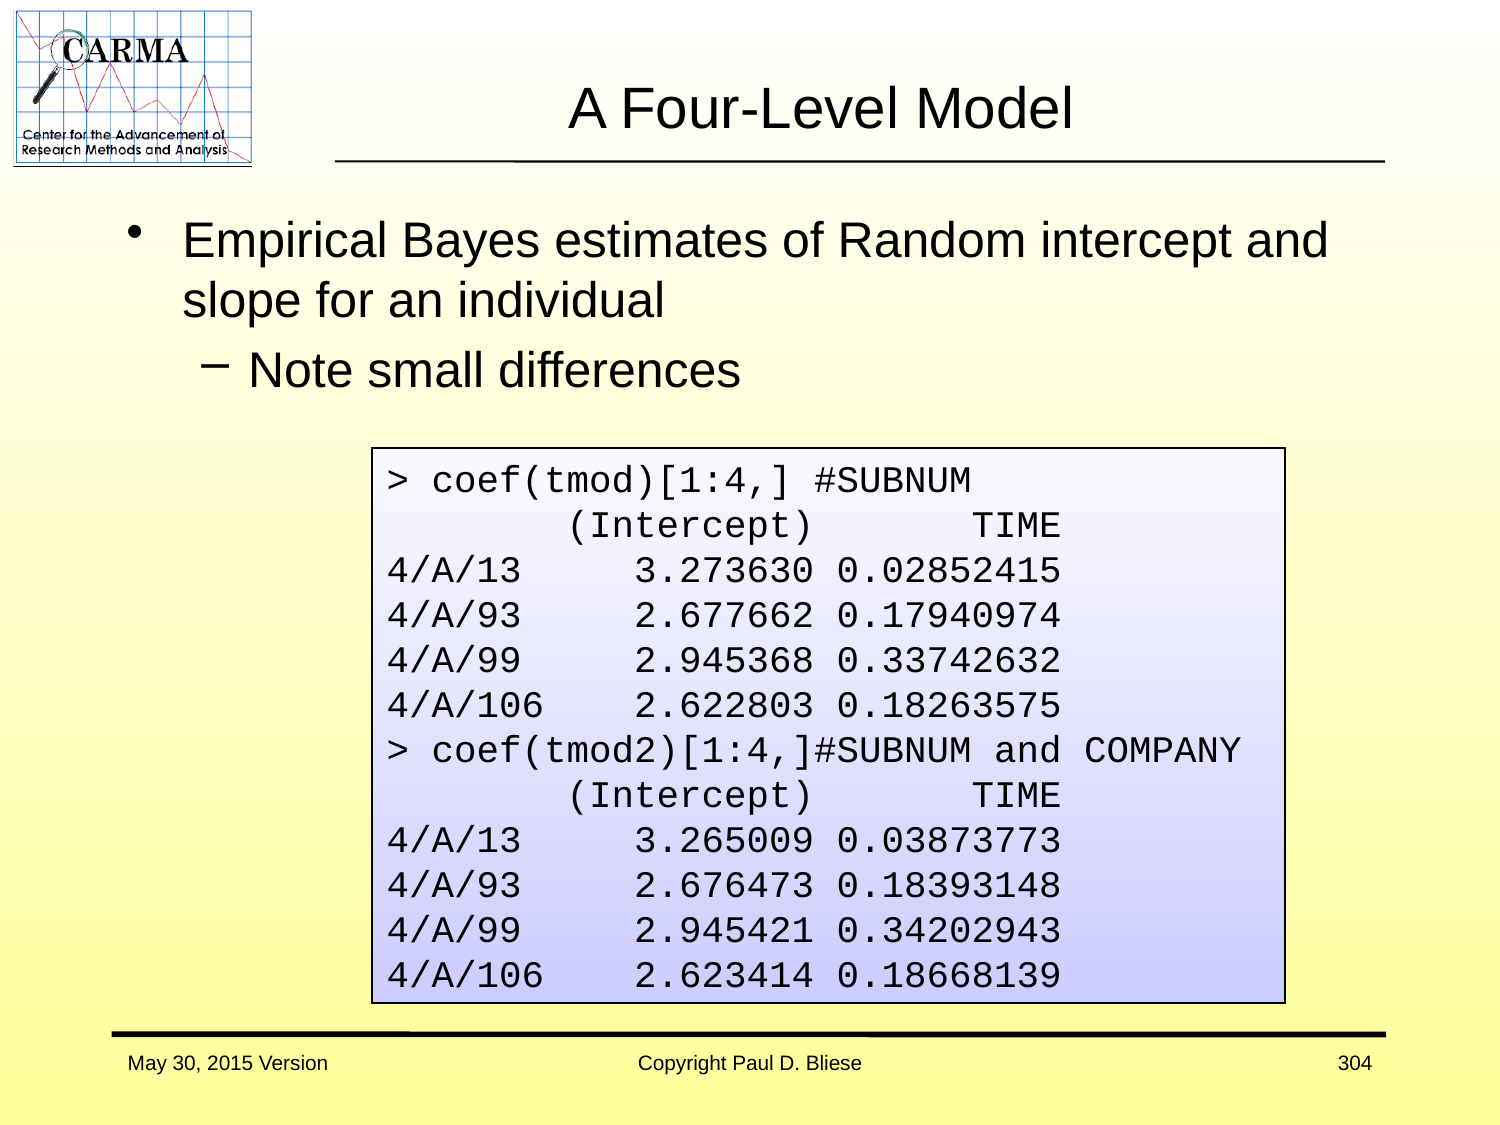

# A Four-Level Model
Empirical Bayes estimates of Random intercept and slope for an individual
Note small differences
> coef(tmod)[1:4,] #SUBNUM
        (Intercept)       TIME
4/A/13     3.273630 0.02852415
4/A/93     2.677662 0.17940974
4/A/99     2.945368 0.33742632
4/A/106    2.622803 0.18263575
> coef(tmod2)[1:4,]#SUBNUM and COMPANY
        (Intercept)       TIME
4/A/13     3.265009 0.03873773
4/A/93     2.676473 0.18393148
4/A/99     2.945421 0.34202943
4/A/106    2.623414 0.18668139
May 30, 2015 Version
Copyright Paul D. Bliese
304